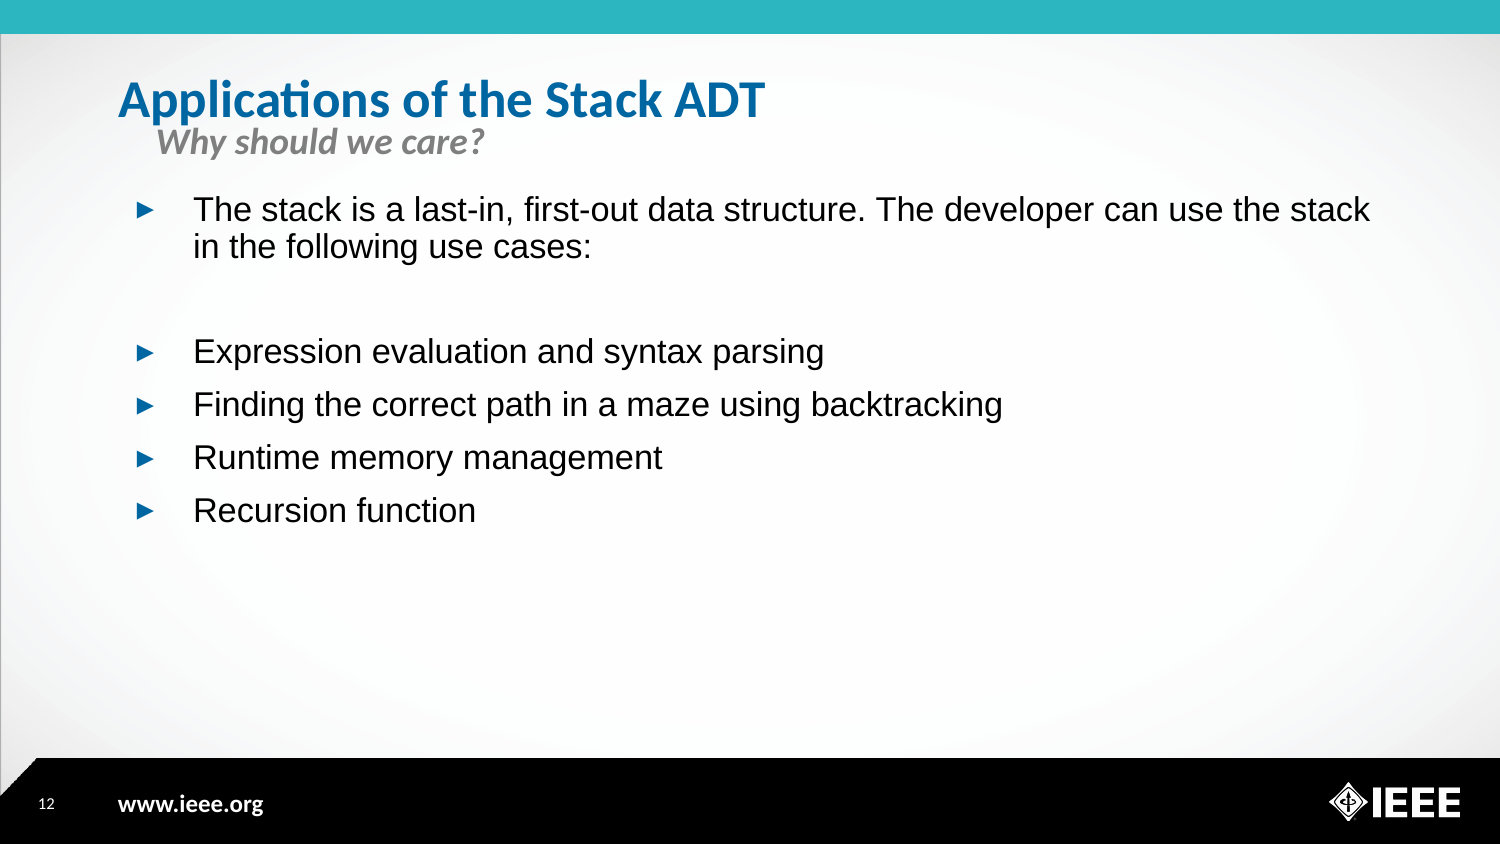

# Applications of the Stack ADT
Why should we care?
The stack is a last-in, first-out data structure. The developer can use the stack in the following use cases:

Expression evaluation and syntax parsing
Finding the correct path in a maze using backtracking
Runtime memory management
Recursion function
12